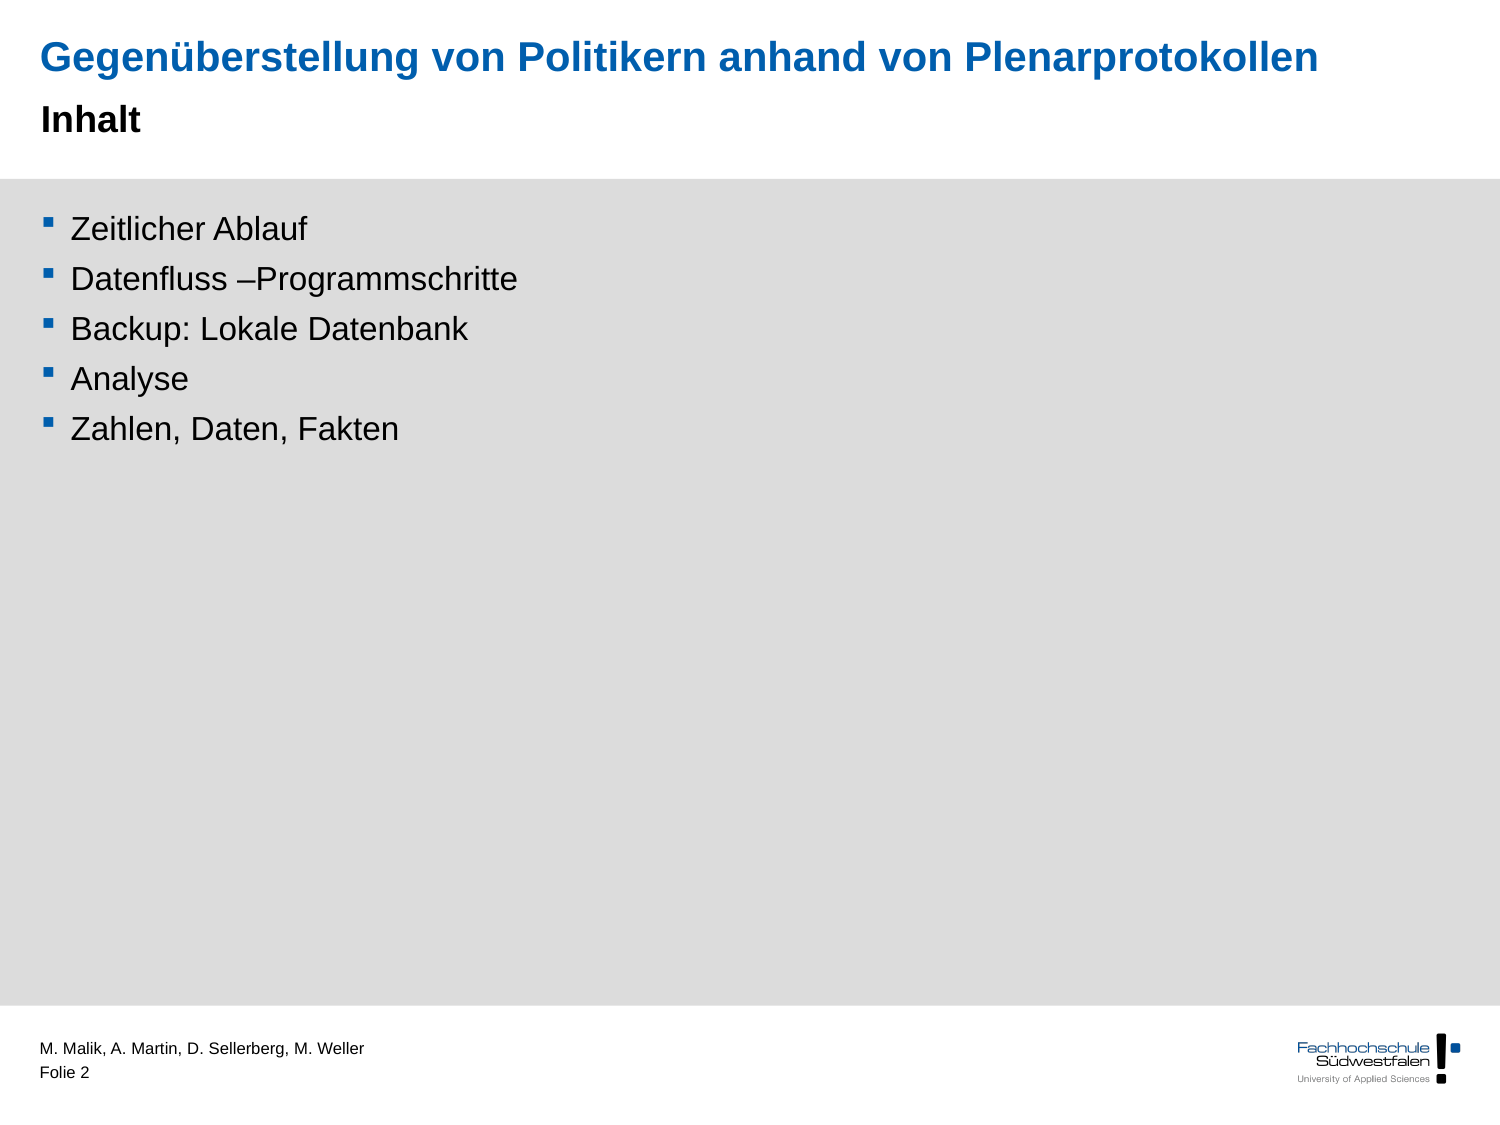

Gegenüberstellung von Politikern anhand von Plenarprotokollen
Inhalt
# Zeitlicher Ablauf
Datenfluss –Programmschritte
Backup: Lokale Datenbank
Analyse
Zahlen, Daten, Fakten

M. Malik, A. Martin, D. Sellerberg, M. Weller